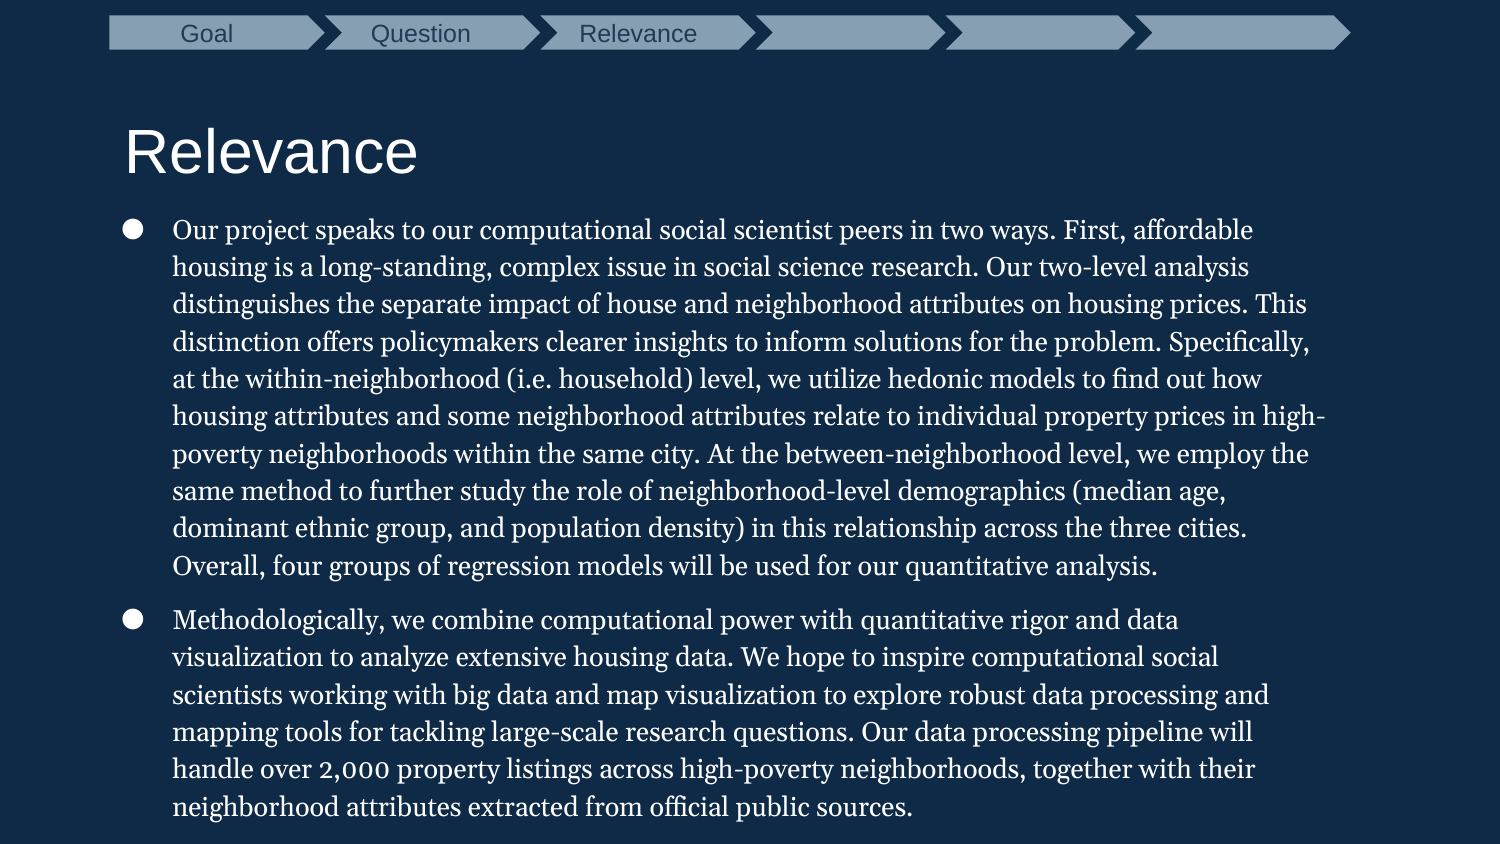

Goal
  Question
 Relevance

Relevance
Our project speaks to our computational social scientist peers in two ways. First, affordable housing is a long-standing, complex issue in social science research. Our two-level analysis distinguishes the separate impact of house and neighborhood attributes on housing prices. This distinction offers policymakers clearer insights to inform solutions for the problem. Specifically, at the within-neighborhood (i.e. household) level, we utilize hedonic models to find out how housing attributes and some neighborhood attributes relate to individual property prices in high-poverty neighborhoods within the same city. At the between-neighborhood level, we employ the same method to further study the role of neighborhood-level demographics (median age, dominant ethnic group, and population density) in this relationship across the three cities. Overall, four groups of regression models will be used for our quantitative analysis.
Methodologically, we combine computational power with quantitative rigor and data visualization to analyze extensive housing data. We hope to inspire computational social scientists working with big data and map visualization to explore robust data processing and mapping tools for tackling large-scale research questions. Our data processing pipeline will handle over 2,000 property listings across high-poverty neighborhoods, together with their neighborhood attributes extracted from official public sources.